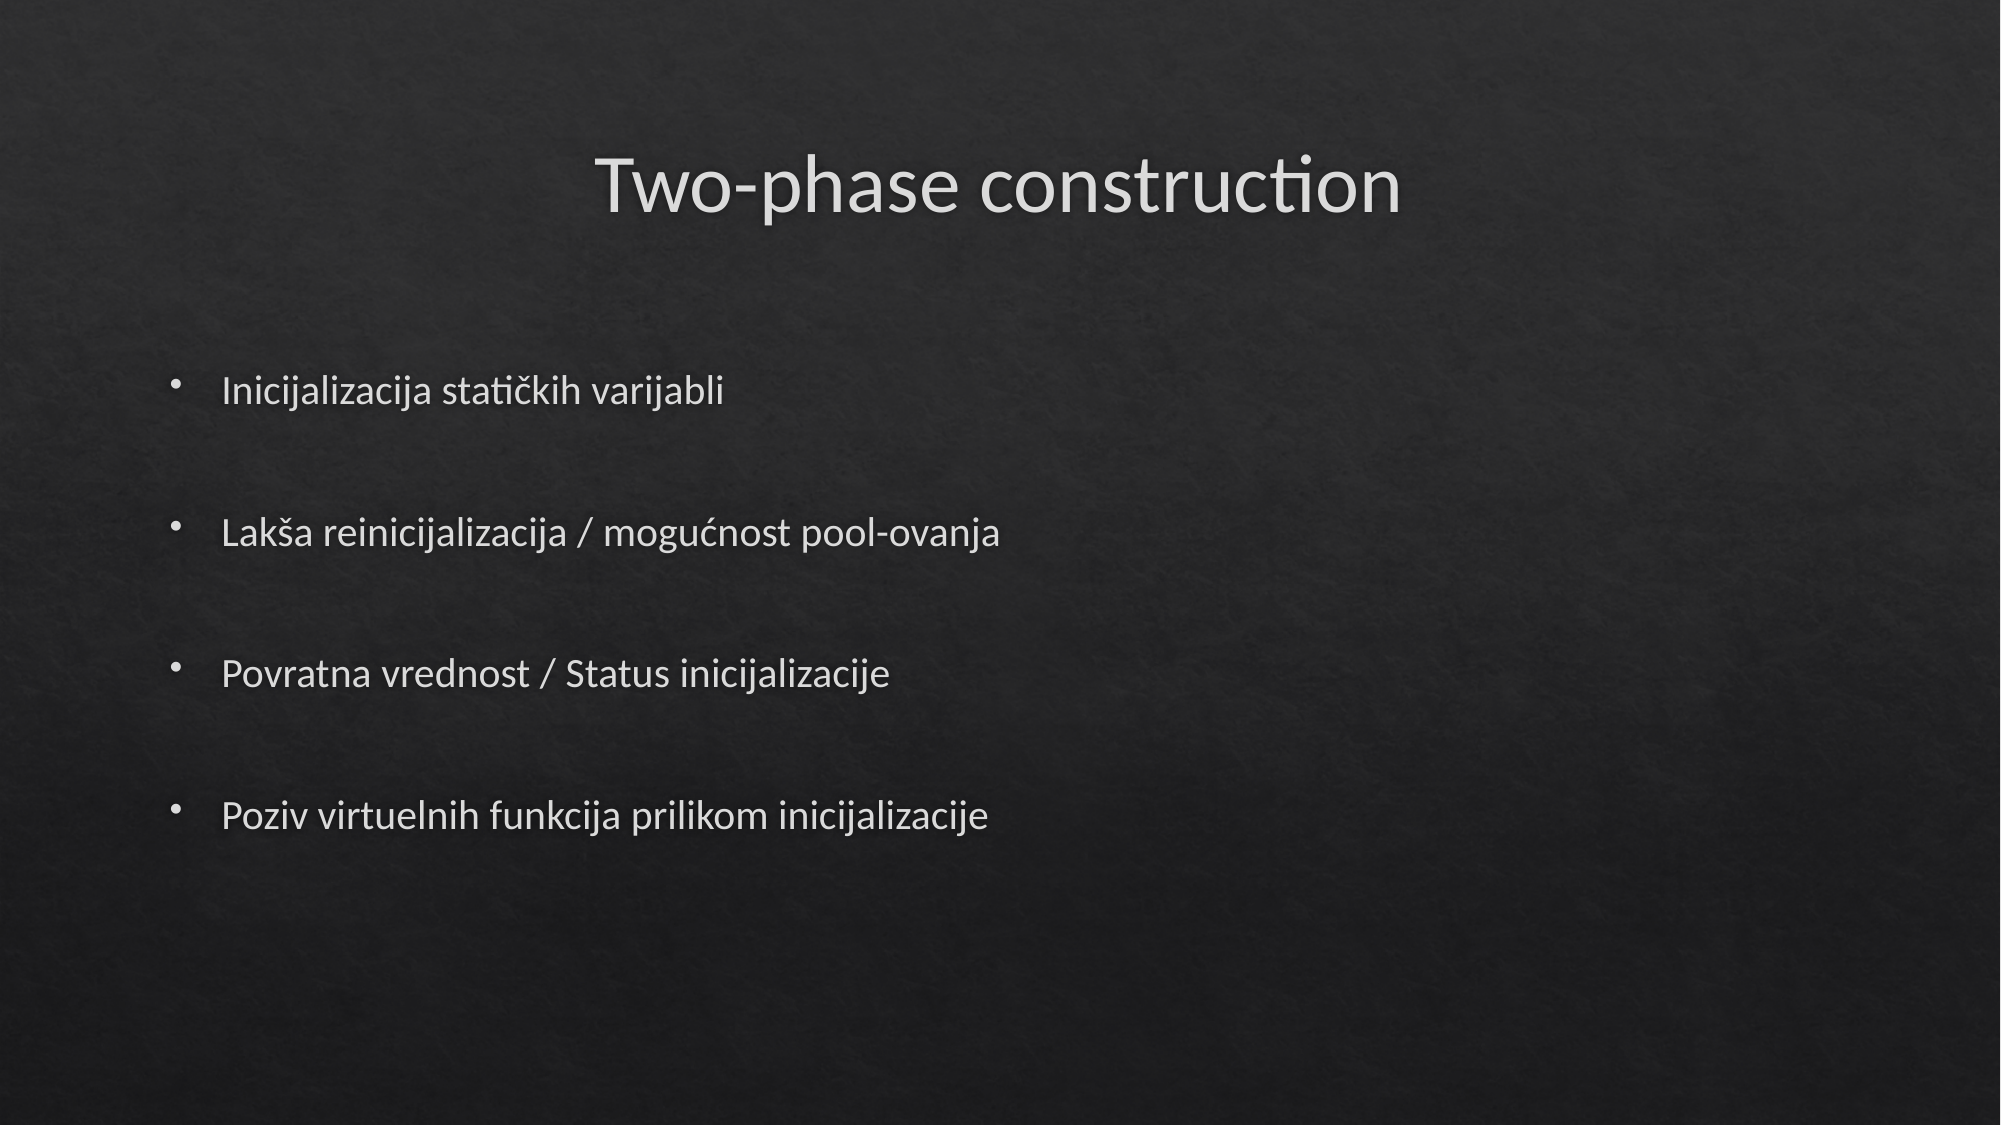

# Two-phase construction

Inicijalizacija statičkih varijabli

Lakša reinicijalizacija / mogućnost pool-ovanja

Povratna vrednost / Status inicijalizacije

Poziv virtuelnih funkcija prilikom inicijalizacije